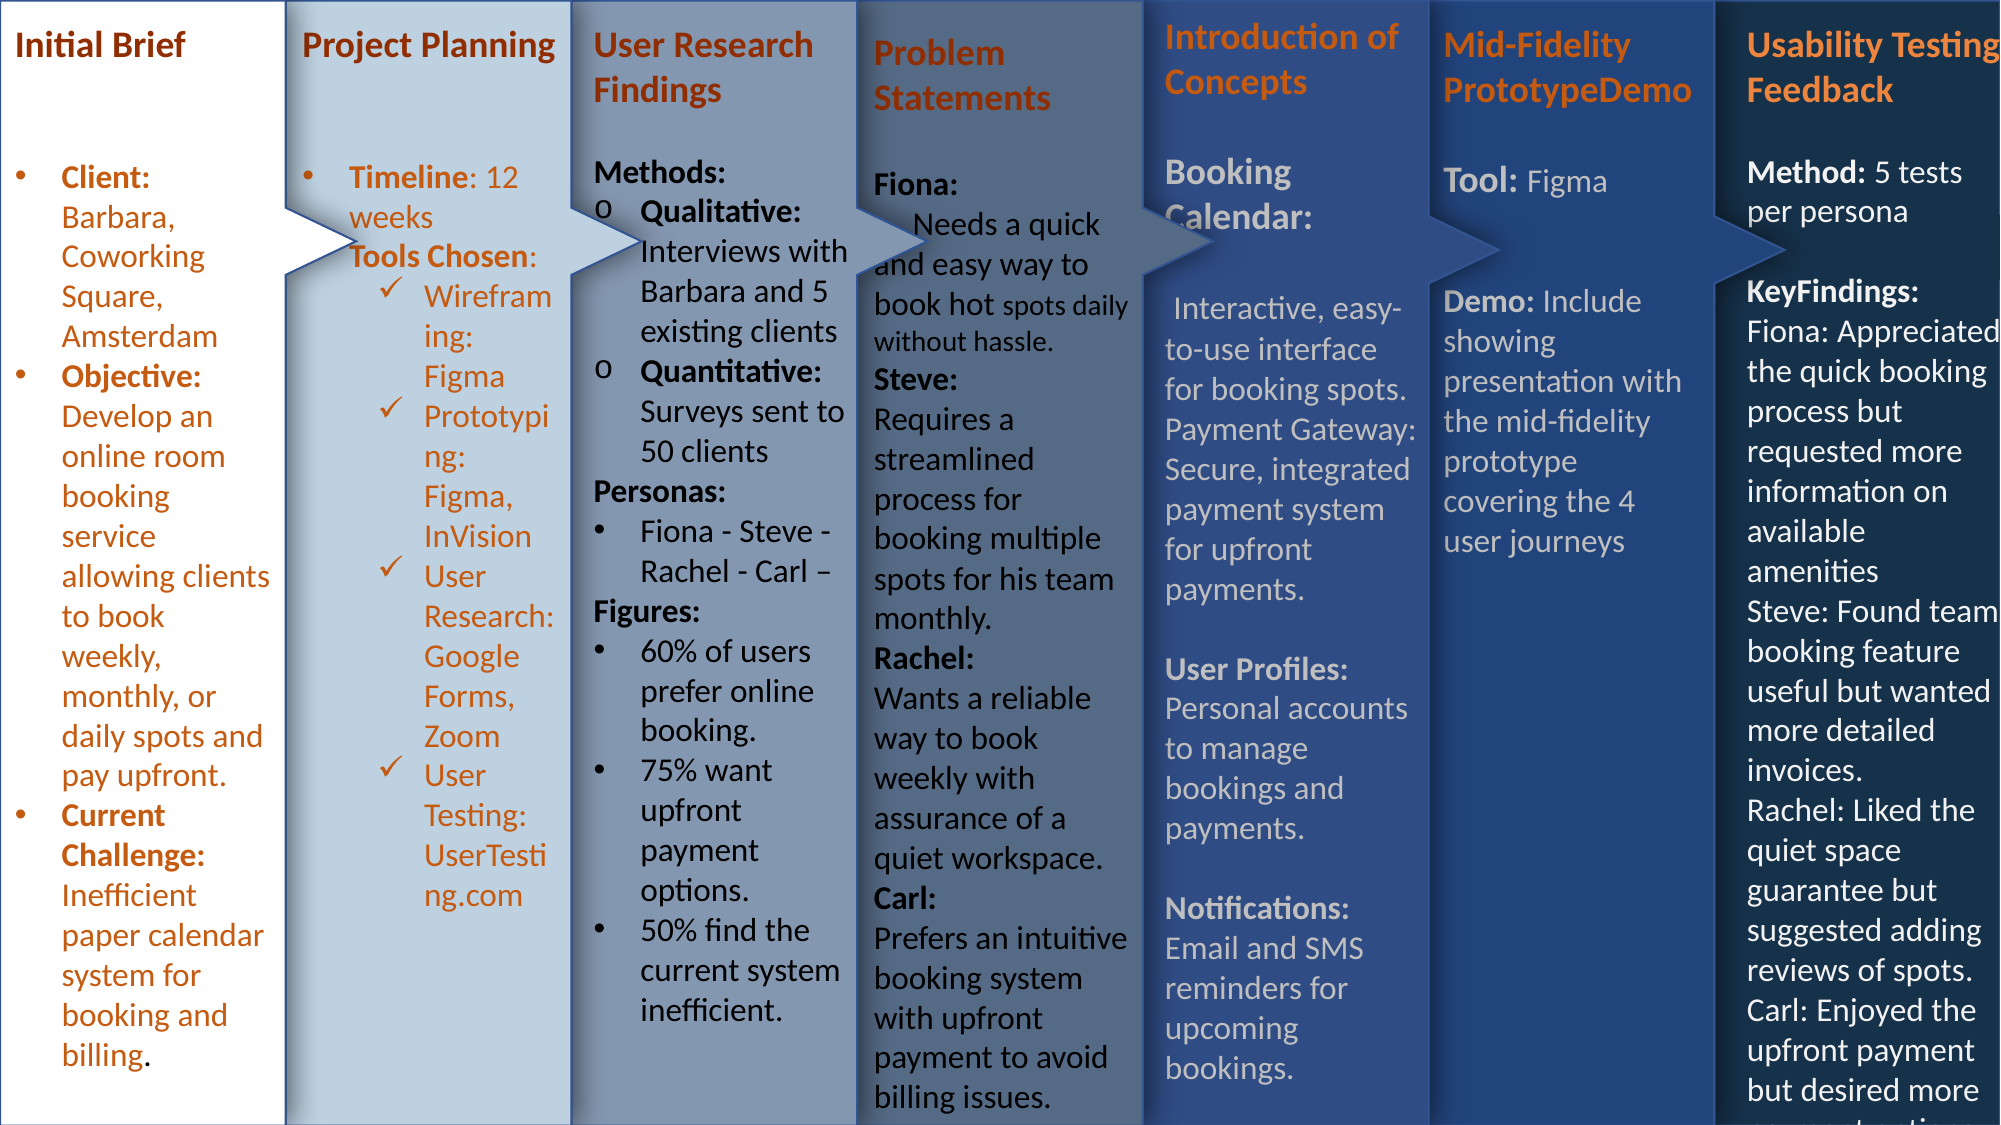

Initial Brief

Client: Barbara, Coworking Square, Amsterdam
Objective: Develop an online room booking service allowing clients to book weekly, monthly, or daily spots and pay upfront.
Current Challenge: Inefficient paper calendar system for booking and billing.

Project Planning

Timeline: 12 weeks
Tools Chosen:
Wireframing: Figma
Prototyping: Figma, InVision
User Research: Google Forms, Zoom
User Testing: UserTesting.com

User Research Findings

Methods:
Qualitative: Interviews with Barbara and 5 existing clients
Quantitative: Surveys sent to 50 clients
Personas:
Fiona - Steve - Rachel - Carl –
Figures:
60% of users prefer online booking.
75% want upfront payment options.
50% find the current system inefficient.

Problem Statements

Fiona:
      Needs a quick and easy way to book hot spots daily without hassle.
Steve:
Requires a streamlined process for booking multiple spots for his team monthly.
Rachel:
Wants a reliable way to book weekly with assurance of a quiet workspace.
Carl:
Prefers an intuitive booking system with upfront payment to avoid billing issues.

Introduction of Concepts

Booking Calendar:

 Interactive, easy-to-use interface for booking spots.
Payment Gateway: Secure, integrated payment system for upfront payments.

User Profiles: Personal accounts to manage bookings and payments.

Notifications: Email and SMS reminders for upcoming bookings.

Mid-Fidelity PrototypeDemo

Tool: Figma

Demo: Include showing presentation with the mid-fidelity prototype covering the 4 user journeys

Usability Testing Feedback

Method: 5 tests per persona

KeyFindings:
Fiona: Appreciated the quick booking process but requested more information on available amenities
Steve: Found team booking feature useful but wanted more detailed invoices.
Rachel: Liked the quiet space guarantee but suggested adding reviews of spots.
Carl: Enjoyed the upfront payment but desired more payment options.
UX
phases